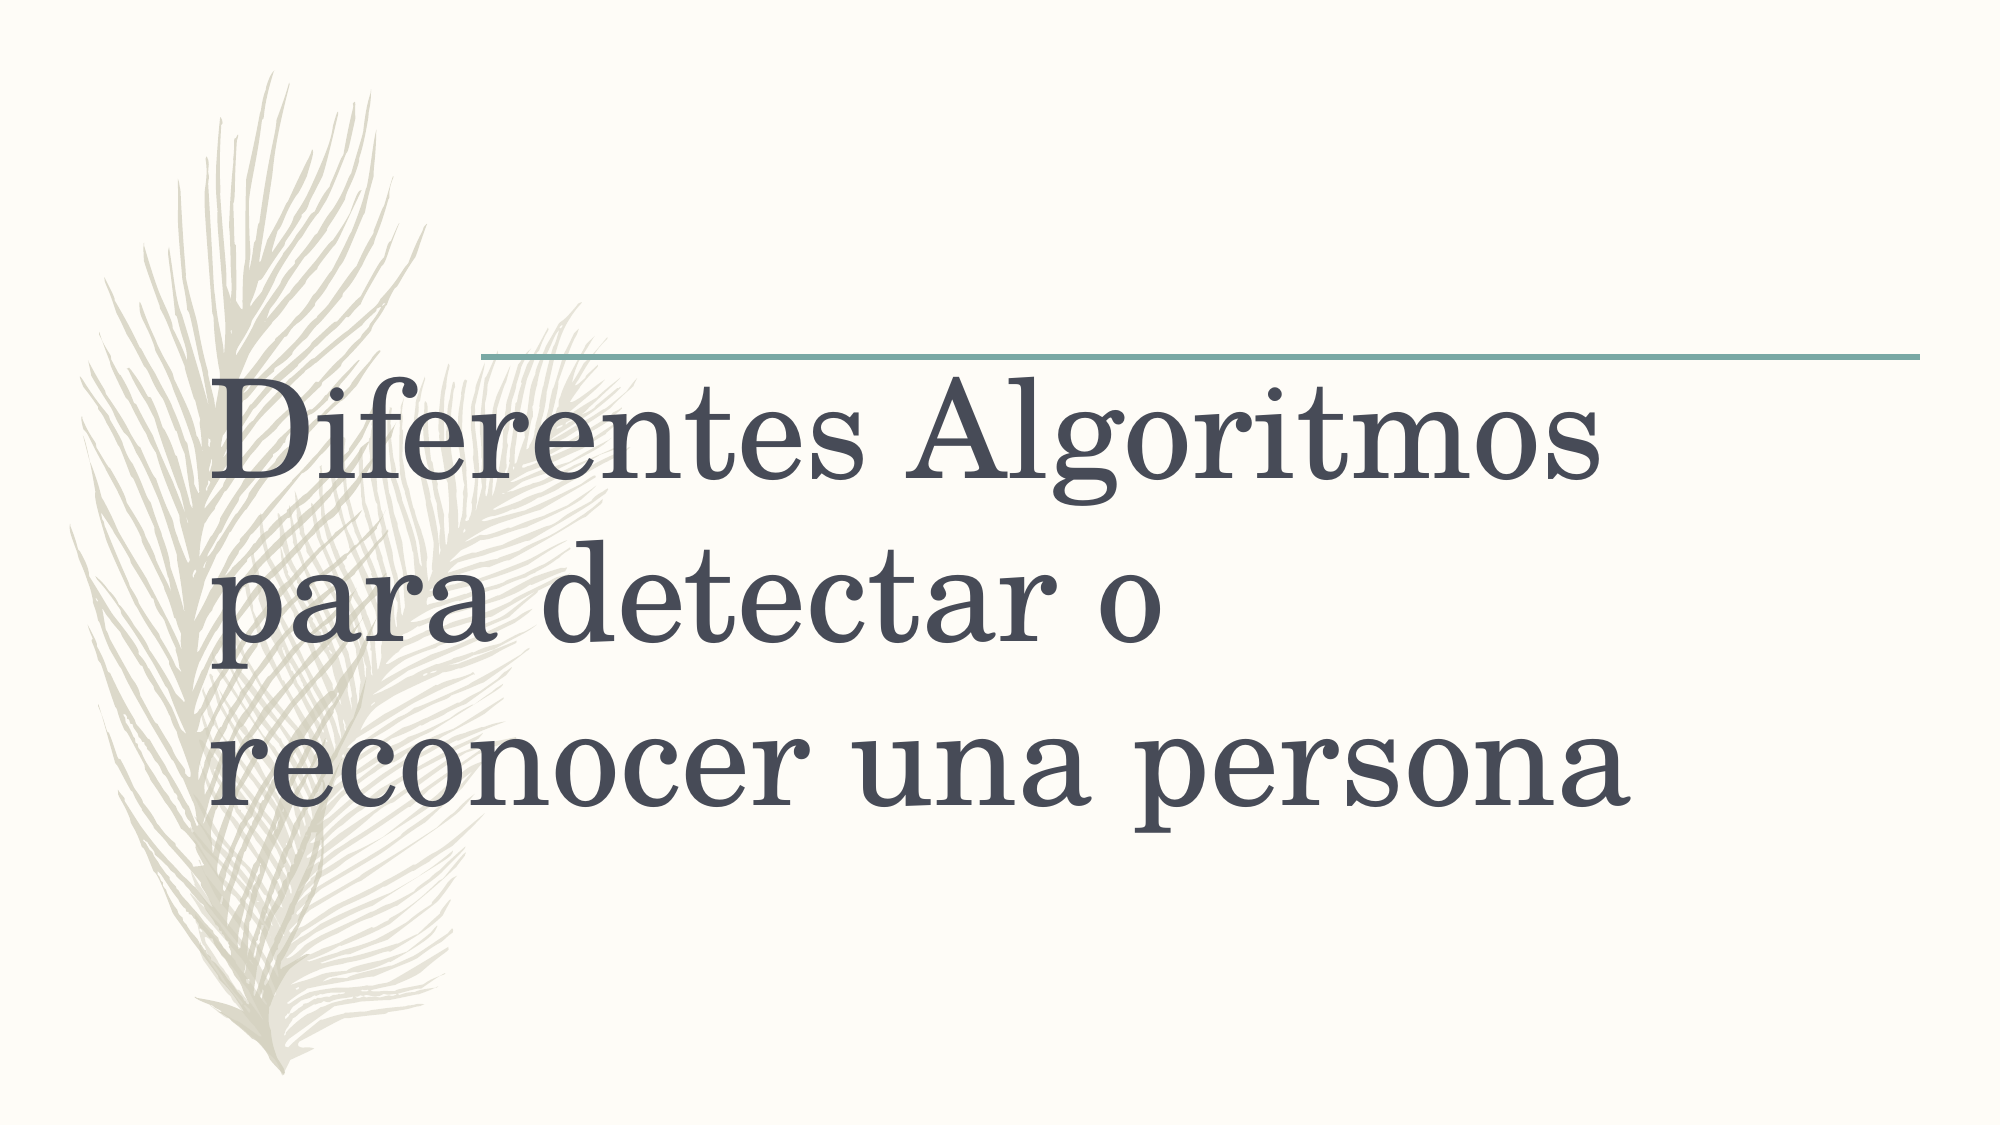

# Diferentes Algoritmos para detectar o reconocer una persona